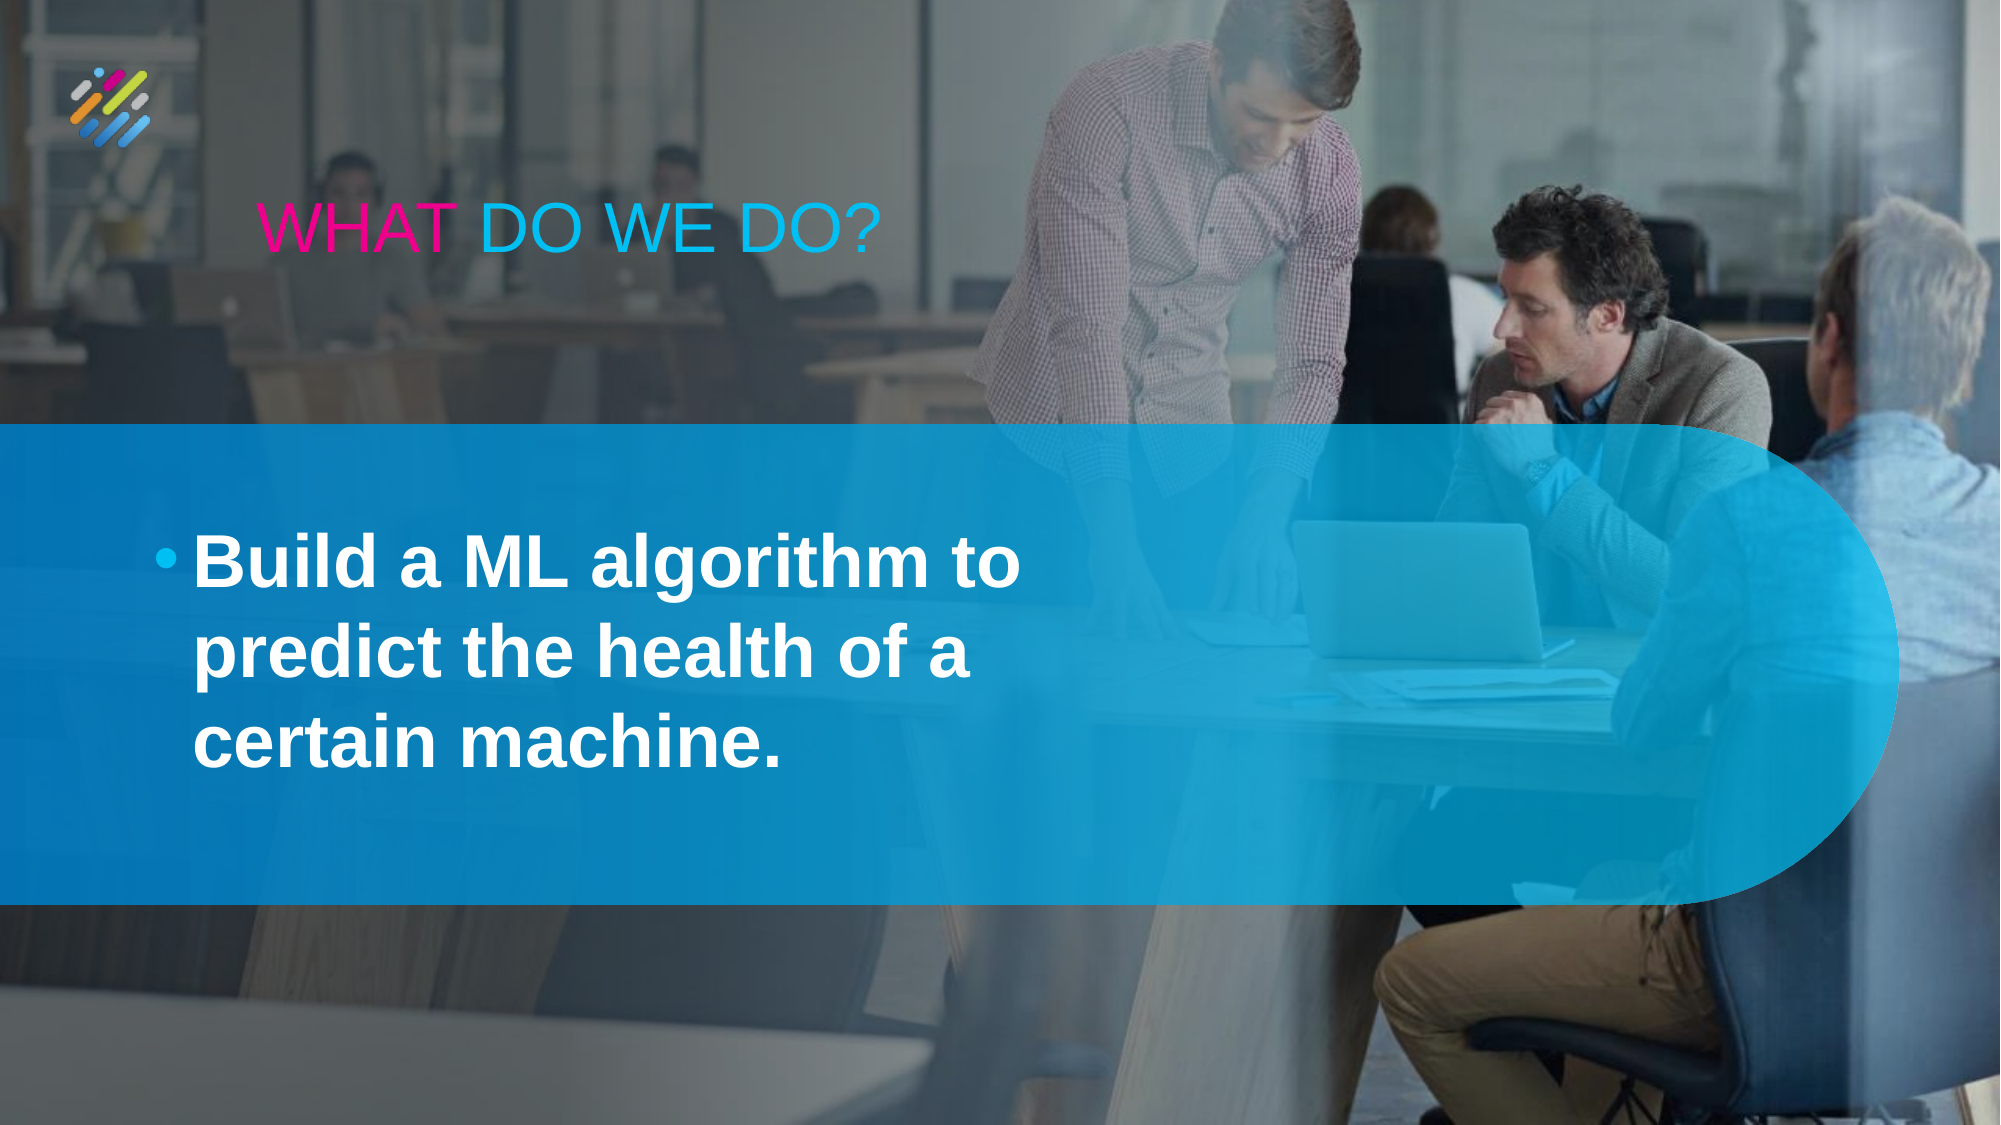

WHAT DO WE DO?

Build a ML algorithm to predict the health of a certain machine.